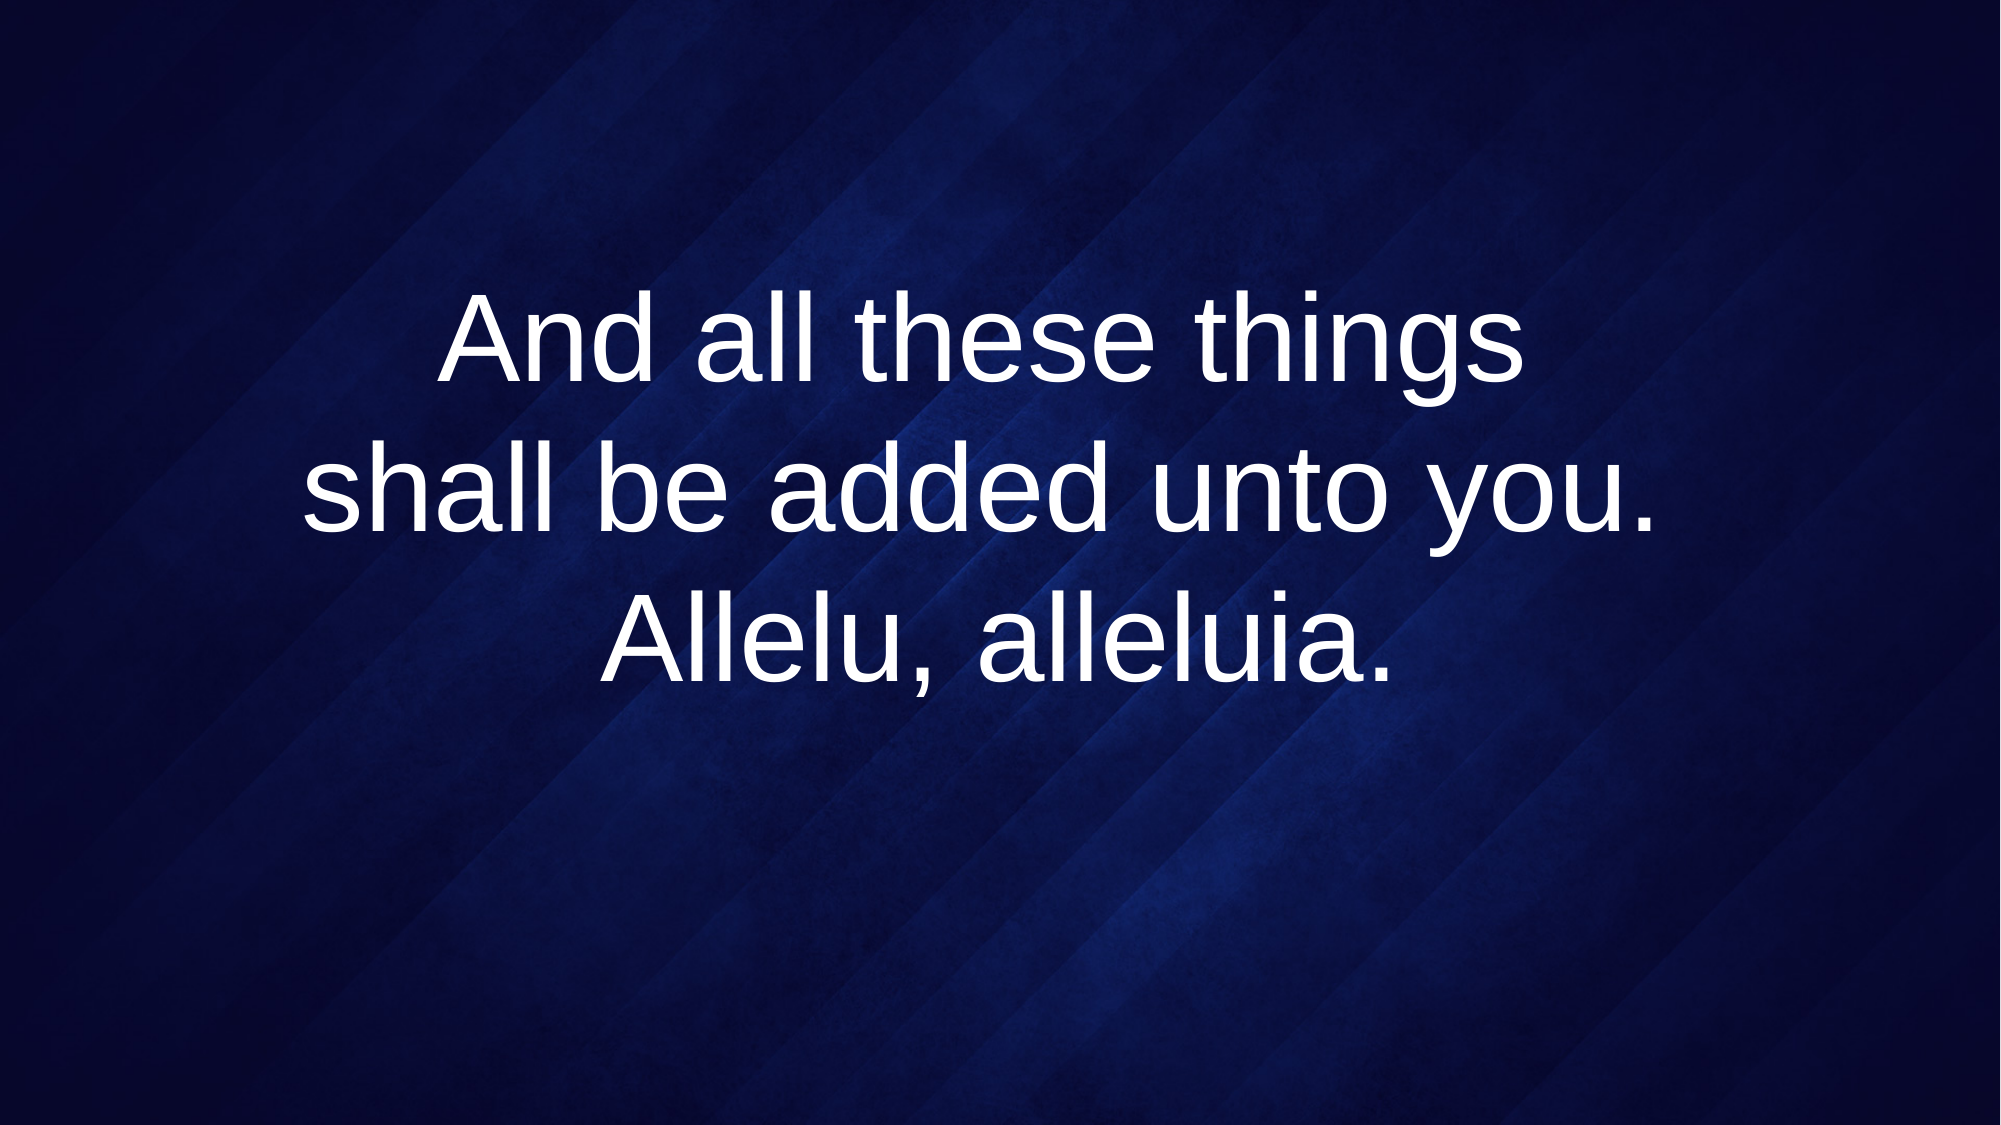

# And all these things shall be added unto you. Allelu, alleluia.